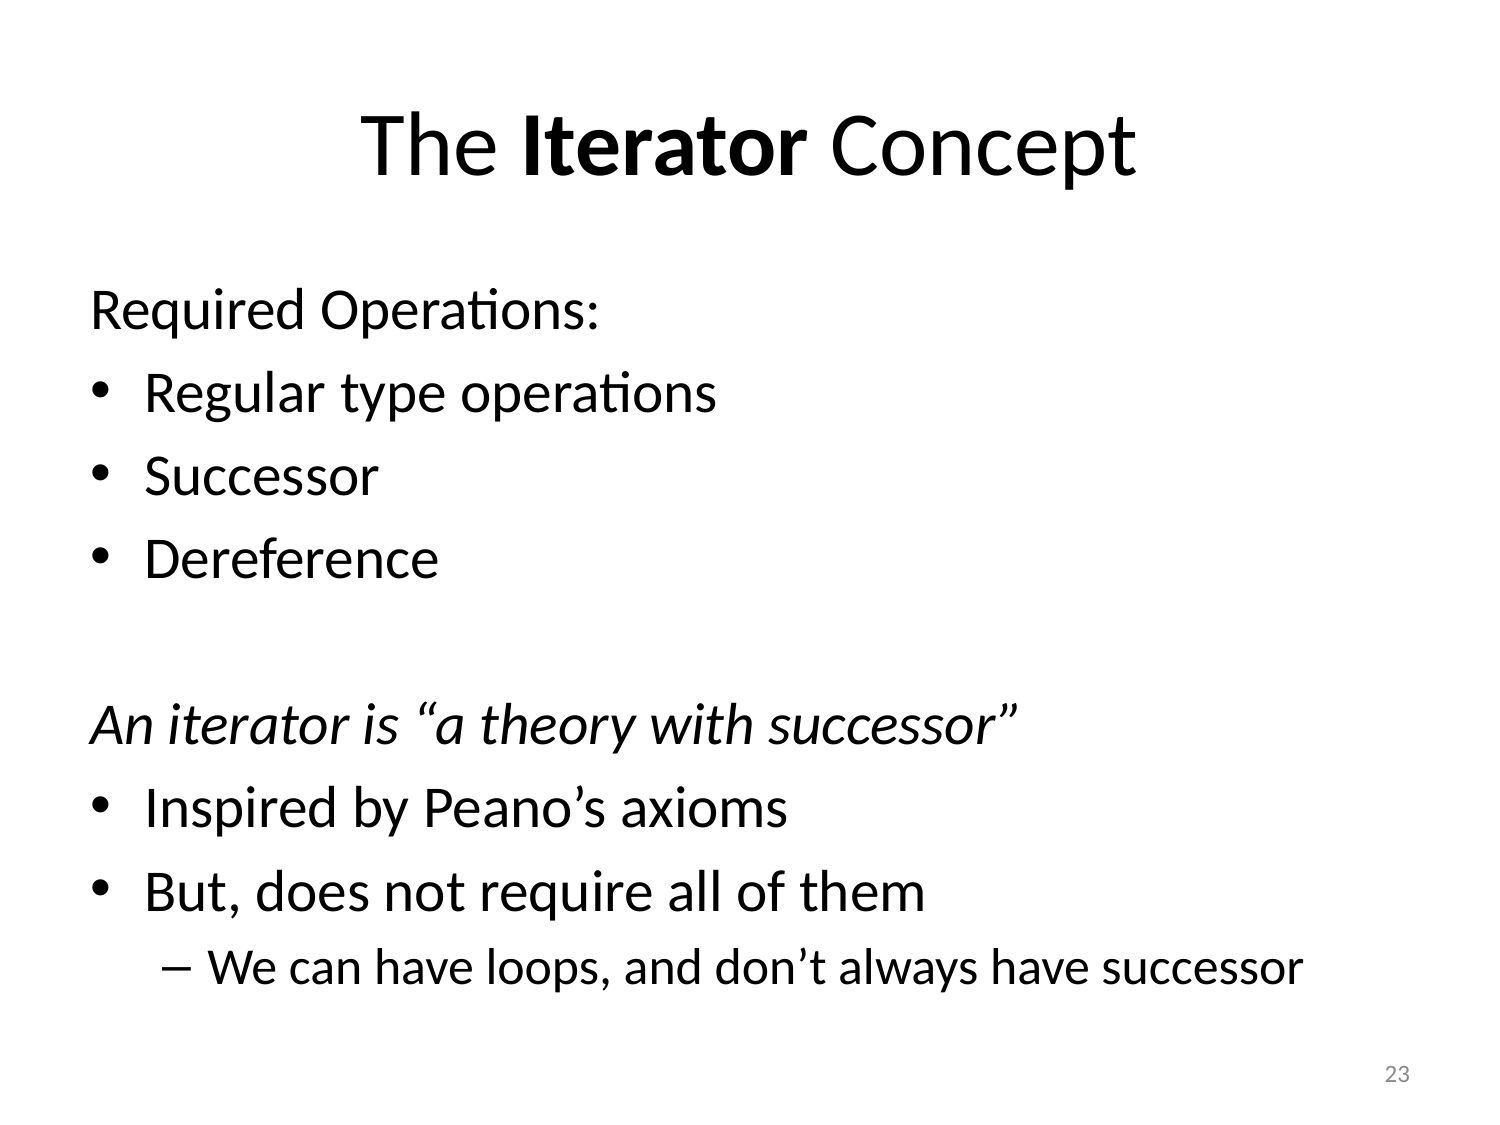

# The Iterator Concept
Required Operations:
Regular type operations
Successor
Dereference

An iterator is “a theory with successor”
Inspired by Peano’s axioms
But, does not require all of them
We can have loops, and don’t always have successor
23